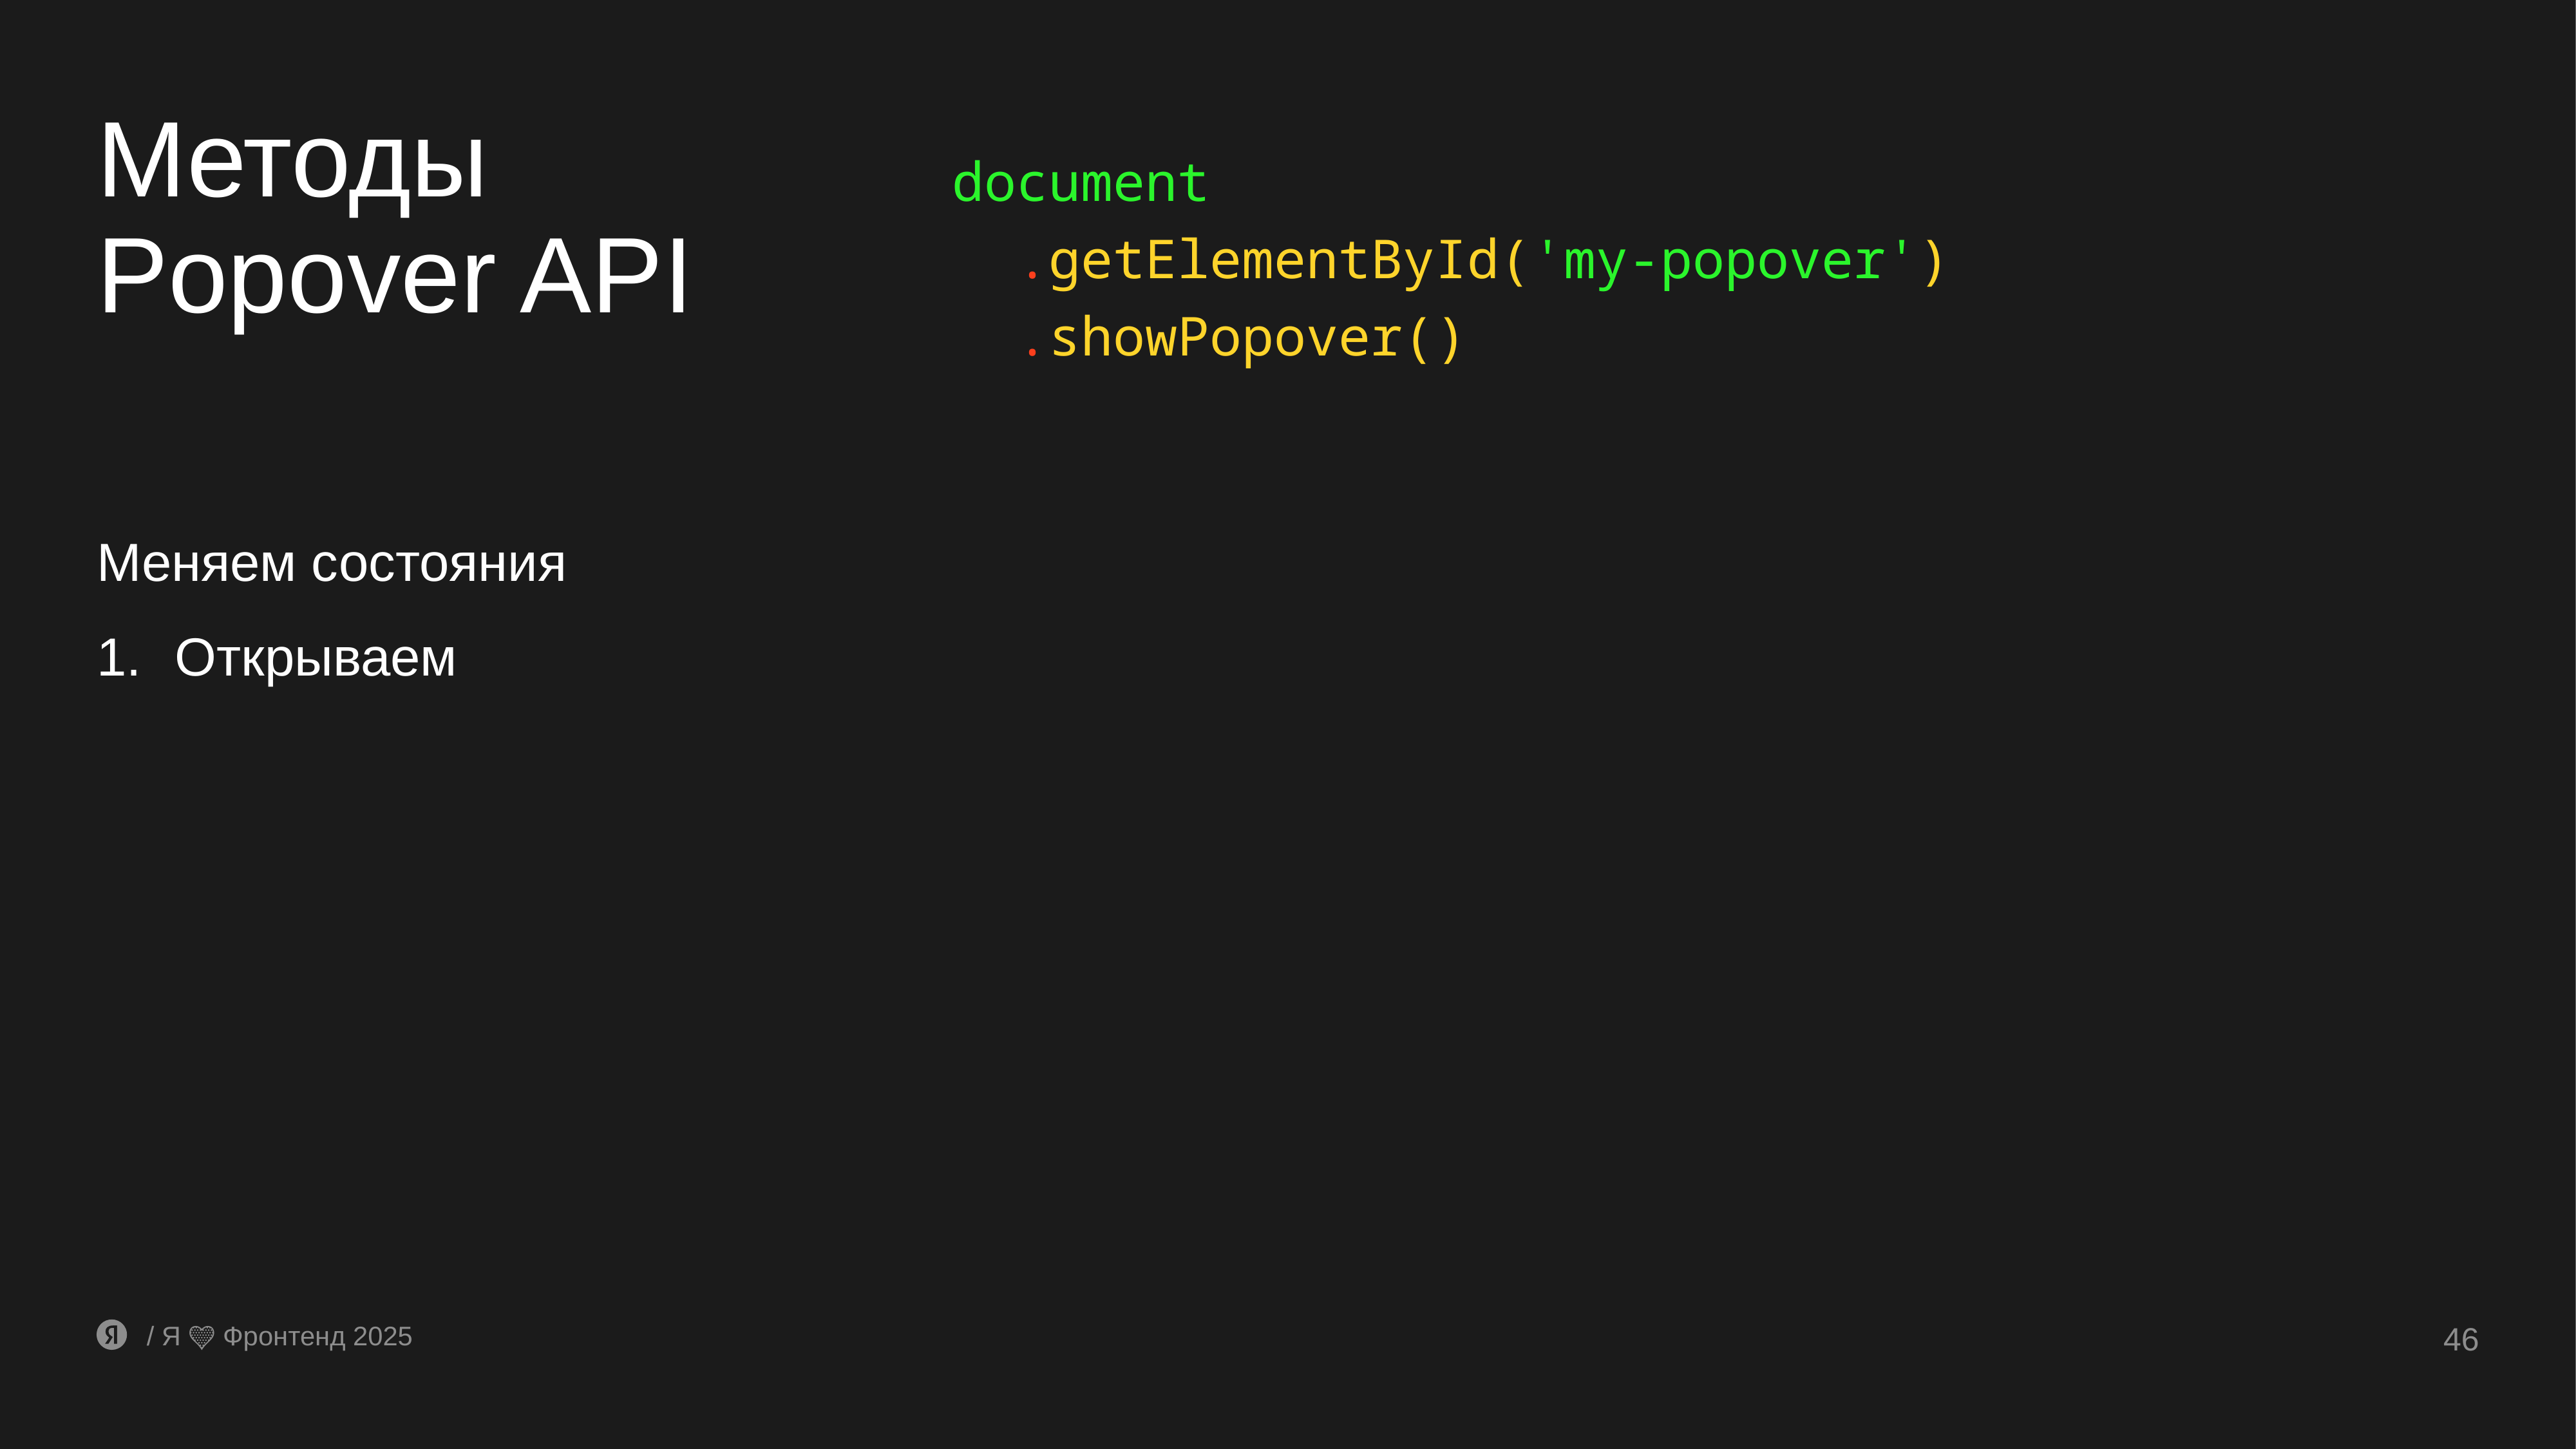

# Методы Popover API
document
  .getElementById('my-popover')
  .showPopover()
Меняем состояния
Открываем
/ Я 💛 Фронтенд 2025
46